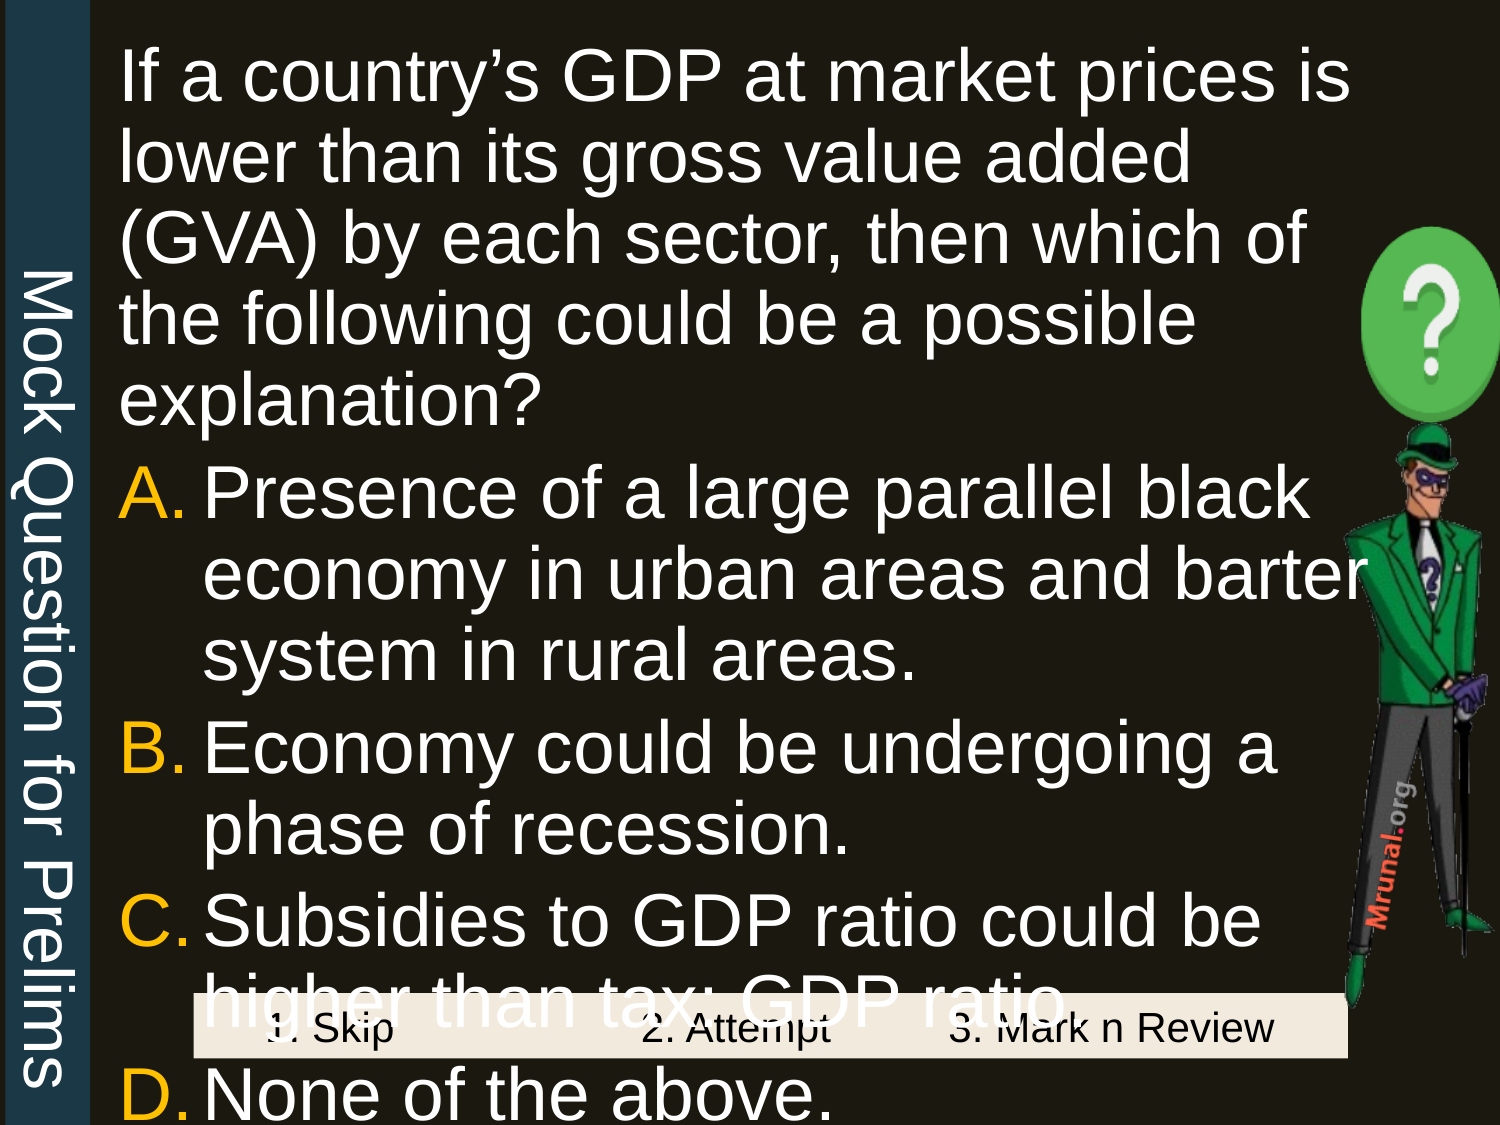

Mock Question for Prelims
If a country’s GDP at market prices is lower than its gross value added (GVA) by each sector, then which of the following could be a possible explanation?
Presence of a large parallel black economy in urban areas and barter system in rural areas.
Economy could be undergoing a phase of recession.
Subsidies to GDP ratio could be higher than tax: GDP ratio.
None of the above.